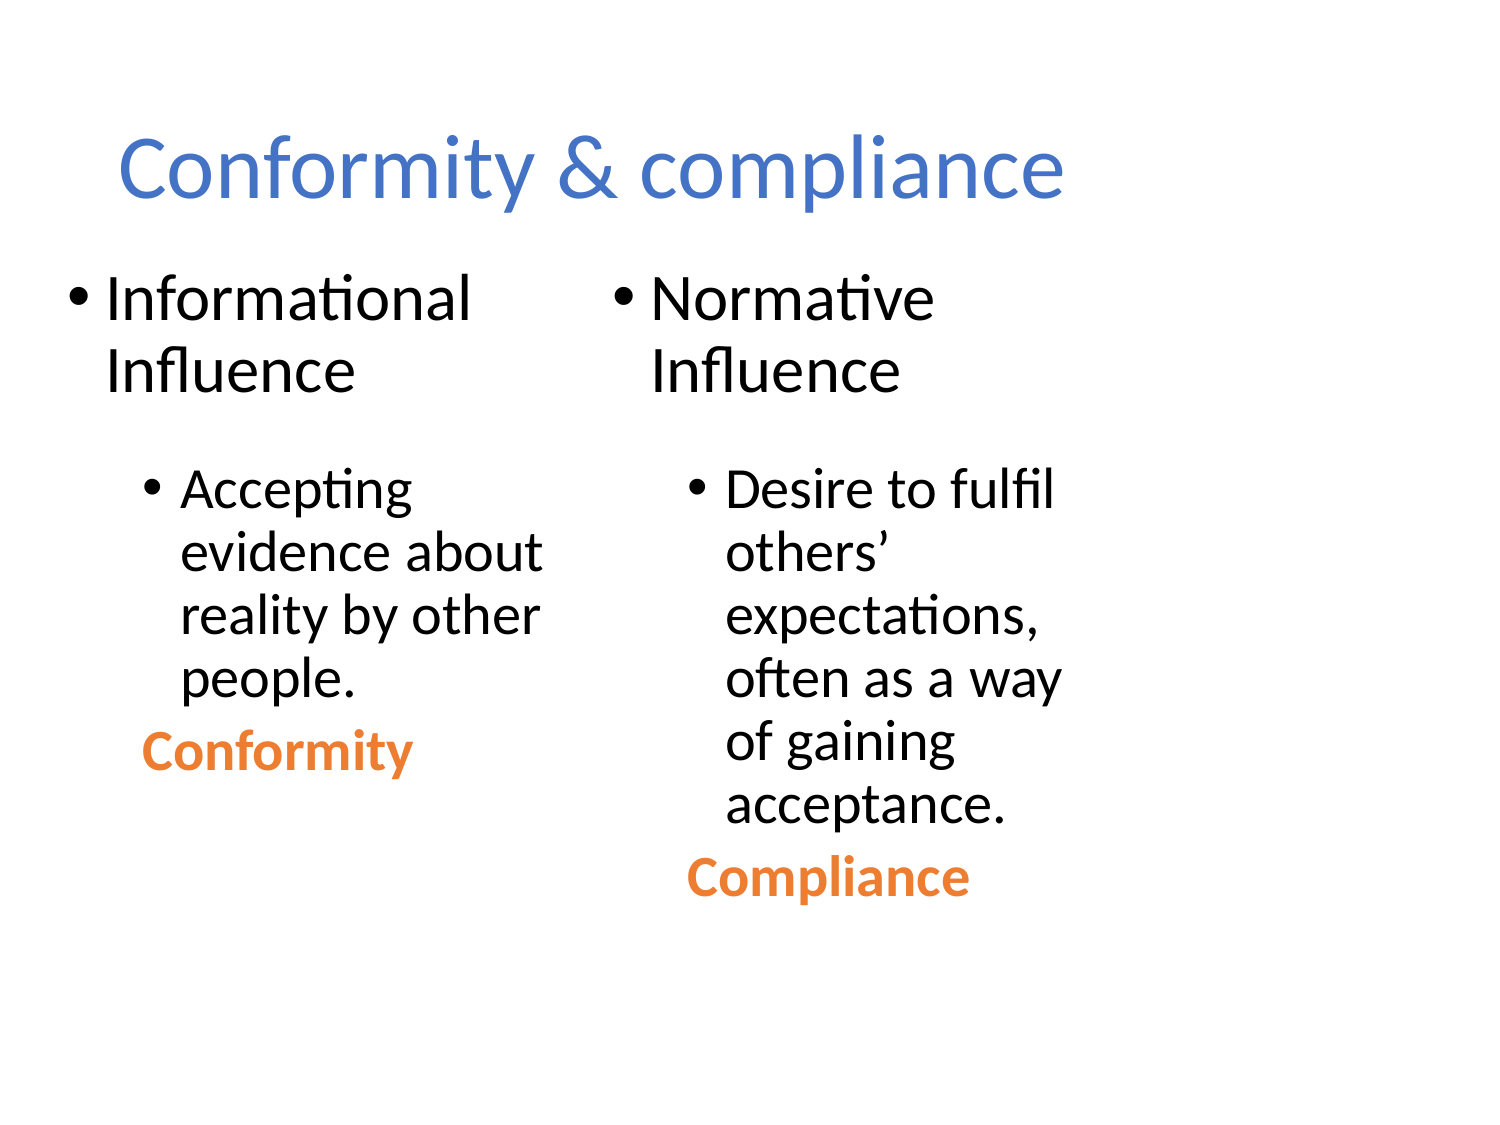

# Conformity & compliance
Informational Influence

Accepting evidence about reality by other people.
Conformity
Normative  Influence

Desire to fulfil others’ expectations, often as a way of gaining acceptance.
Compliance